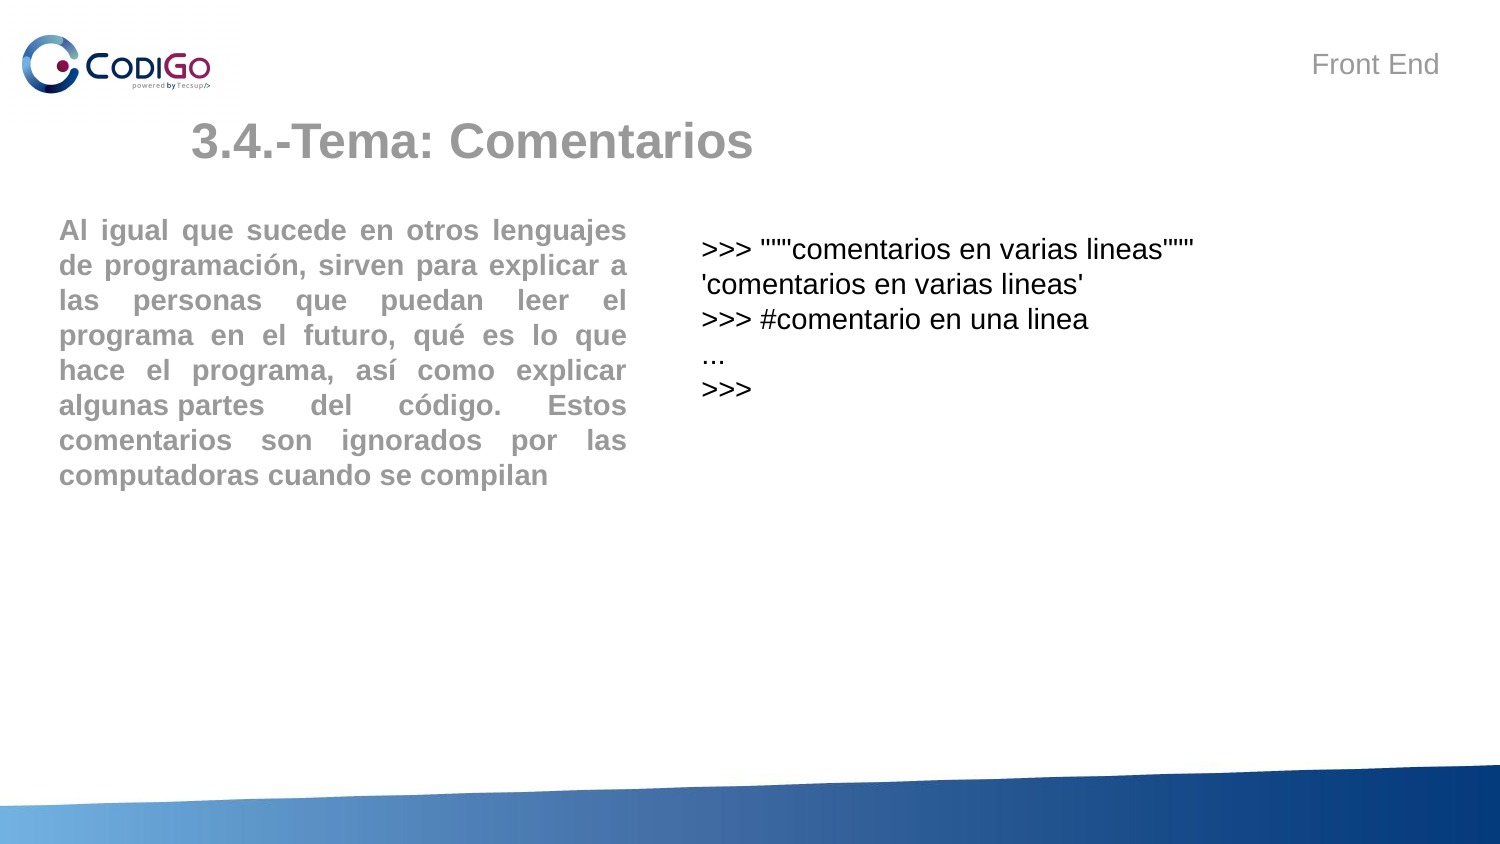

3.4.-Tema: Comentarios
Al igual que sucede en otros lenguajes de programación, sirven para explicar a las personas que puedan leer el programa en el futuro, qué es lo que hace el programa, así como explicar algunas partes del código. Estos comentarios son ignorados por las computadoras cuando se compilan
>>> """comentarios en varias lineas"""
'comentarios en varias lineas'
>>> #comentario en una linea
...
>>>